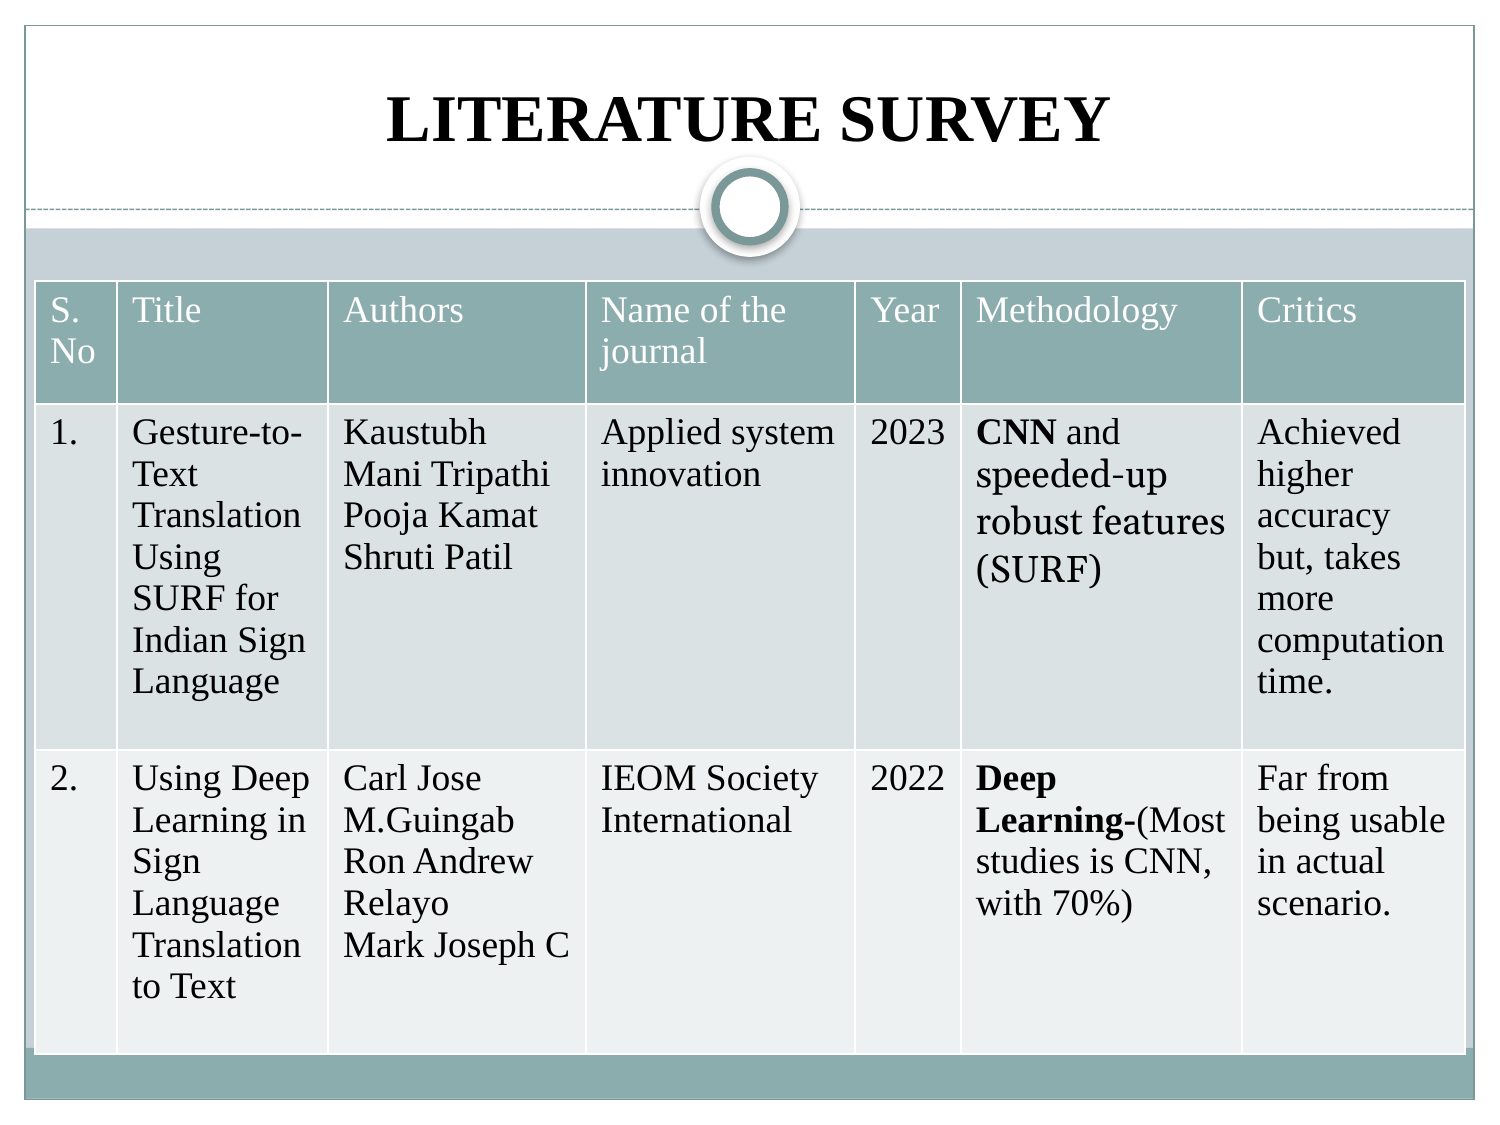

# LITERATURE SURVEY
| S. No | Title | Authors | Name of the journal | Year | Methodology | Critics |
| --- | --- | --- | --- | --- | --- | --- |
| 1. | Gesture-to-Text Translation Using SURF for Indian Sign Language | Kaustubh Mani Tripathi Pooja Kamat Shruti Patil | Applied system innovation | 2023 | CNN and speeded-up robust features (SURF) | Achieved higher accuracy but, takes more computation time. |
| 2. | Using Deep Learning in Sign Language Translation to Text | Carl Jose M.Guingab Ron Andrew Relayo Mark Joseph C | IEOM Society International | 2022 | Deep Learning-(Most studies is CNN, with 70%) | Far from being usable in actual scenario. |